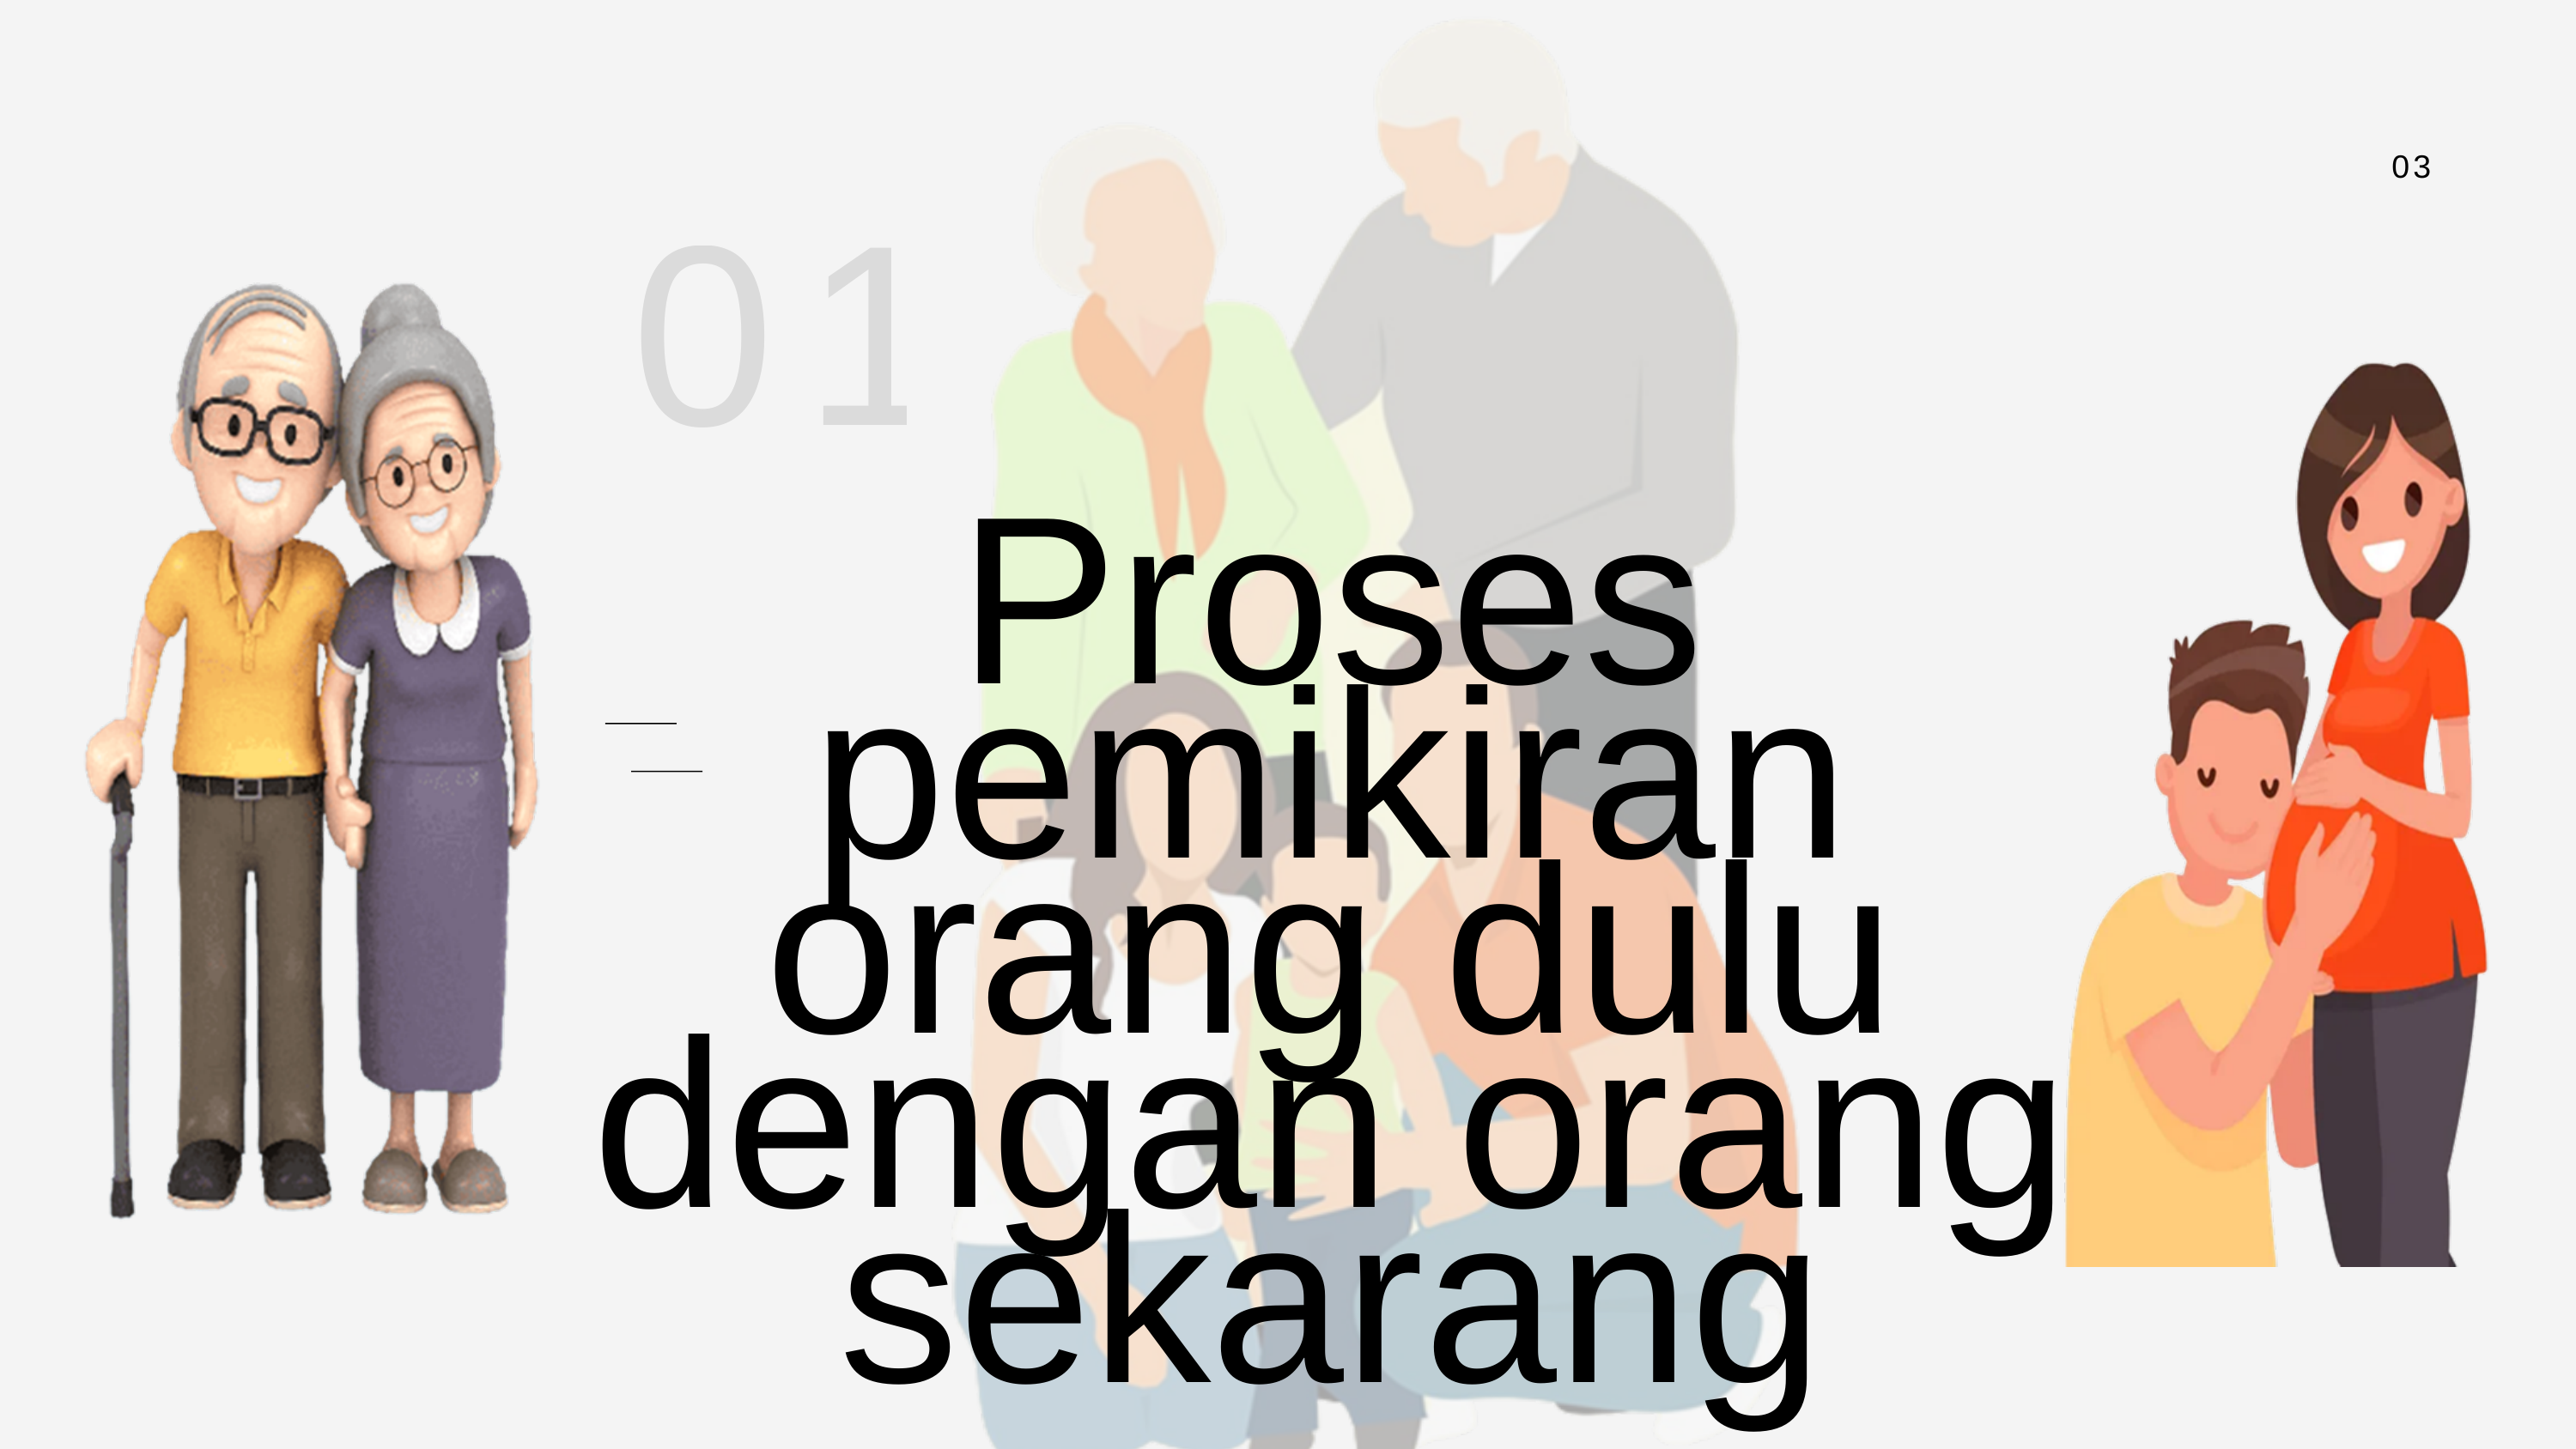

01

03

Proses pemikiran orang dulu dengan orang sekarang